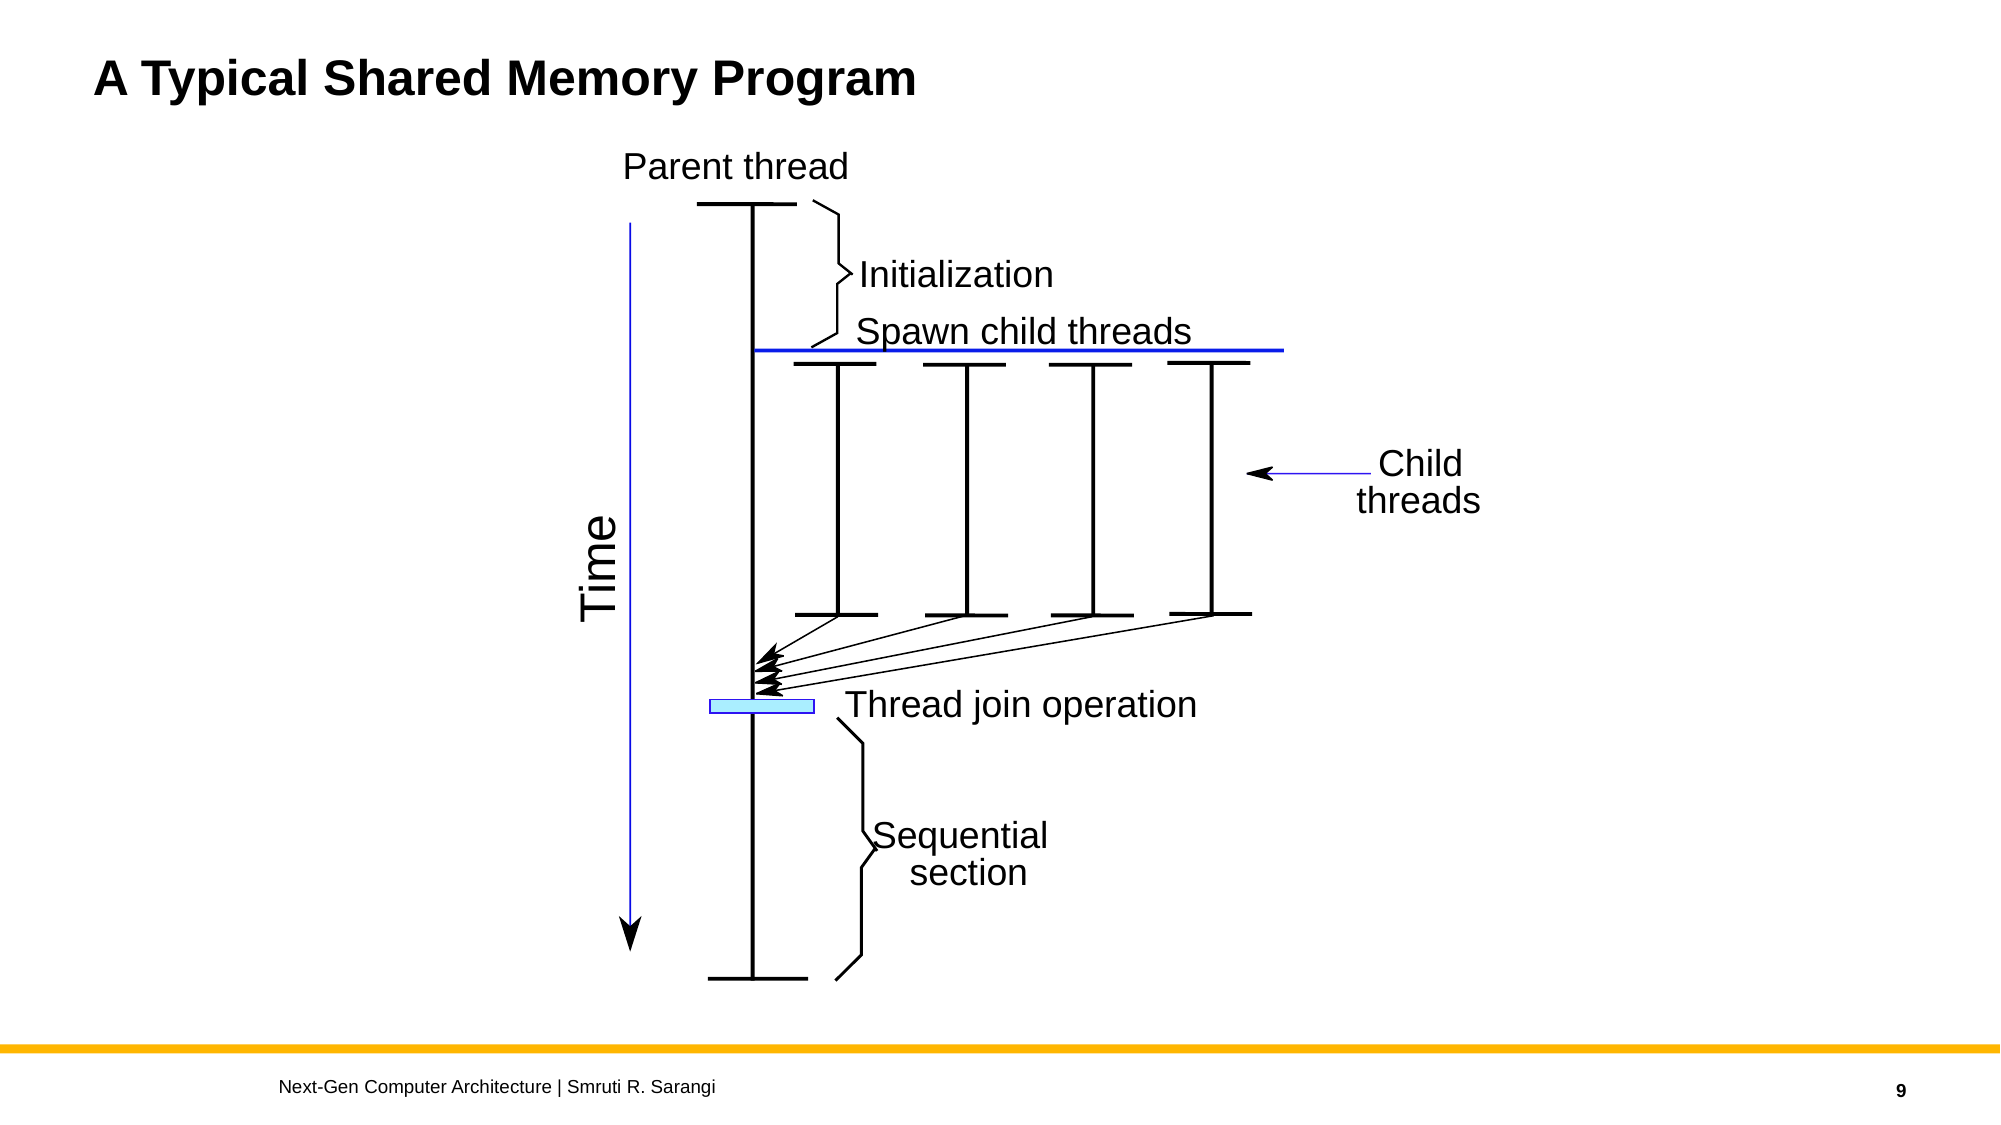

# A Typical Shared Memory Program

Parent thread

Initialization

Spawn child threads

Child

threads
Time

Thread join operation

Sequential

section

Next-Gen Computer Architecture | Smruti R. Sarangi
9